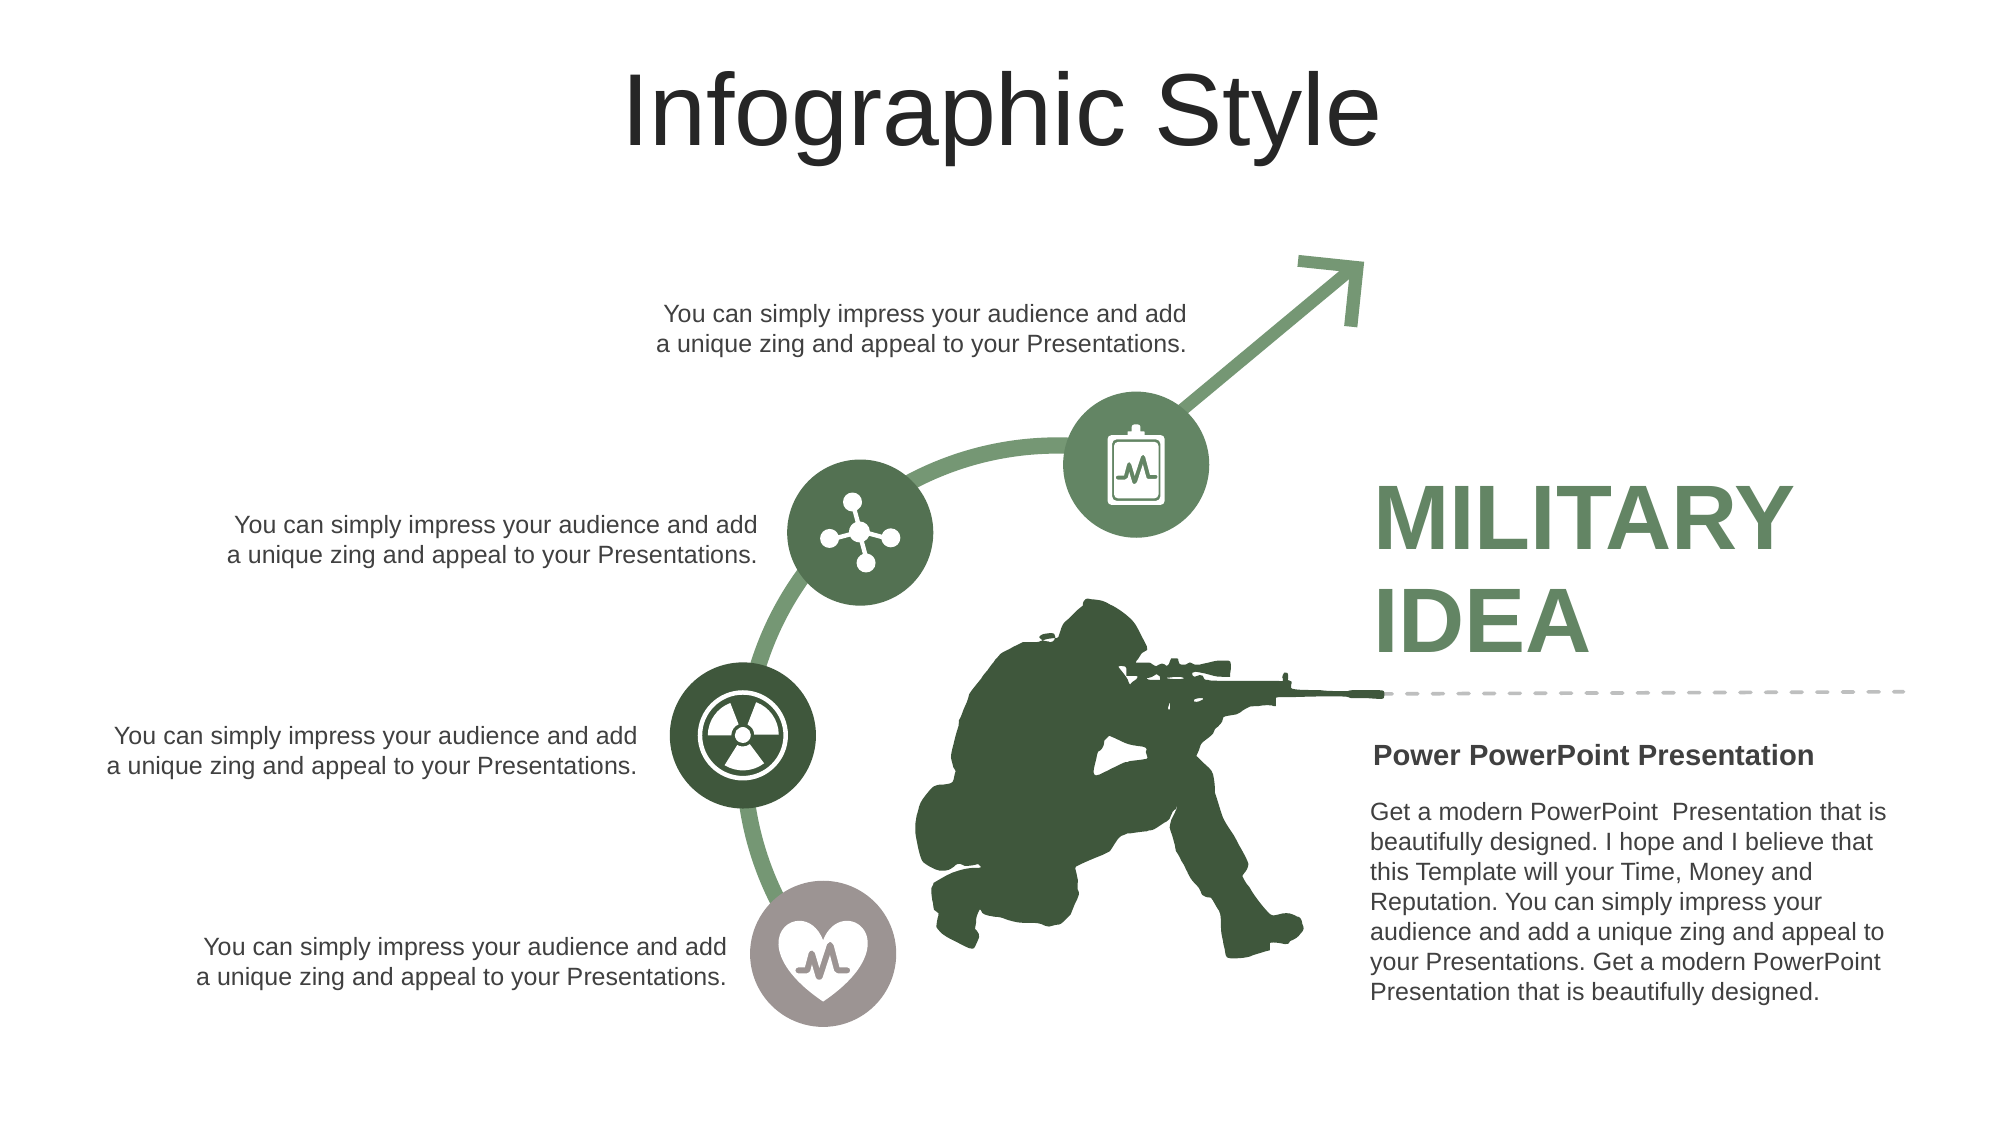

Infographic Style

You can simply impress your audience and add a unique zing and appeal to your Presentations.
MILITARY
IDEA
You can simply impress your audience and add a unique zing and appeal to your Presentations.

You can simply impress your audience and add a unique zing and appeal to your Presentations.
Power PowerPoint Presentation
Get a modern PowerPoint  Presentation that is beautifully designed. I hope and I believe that this Template will your Time, Money and Reputation. You can simply impress your audience and add a unique zing and appeal to your Presentations. Get a modern PowerPoint  Presentation that is beautifully designed.
You can simply impress your audience and add a unique zing and appeal to your Presentations.